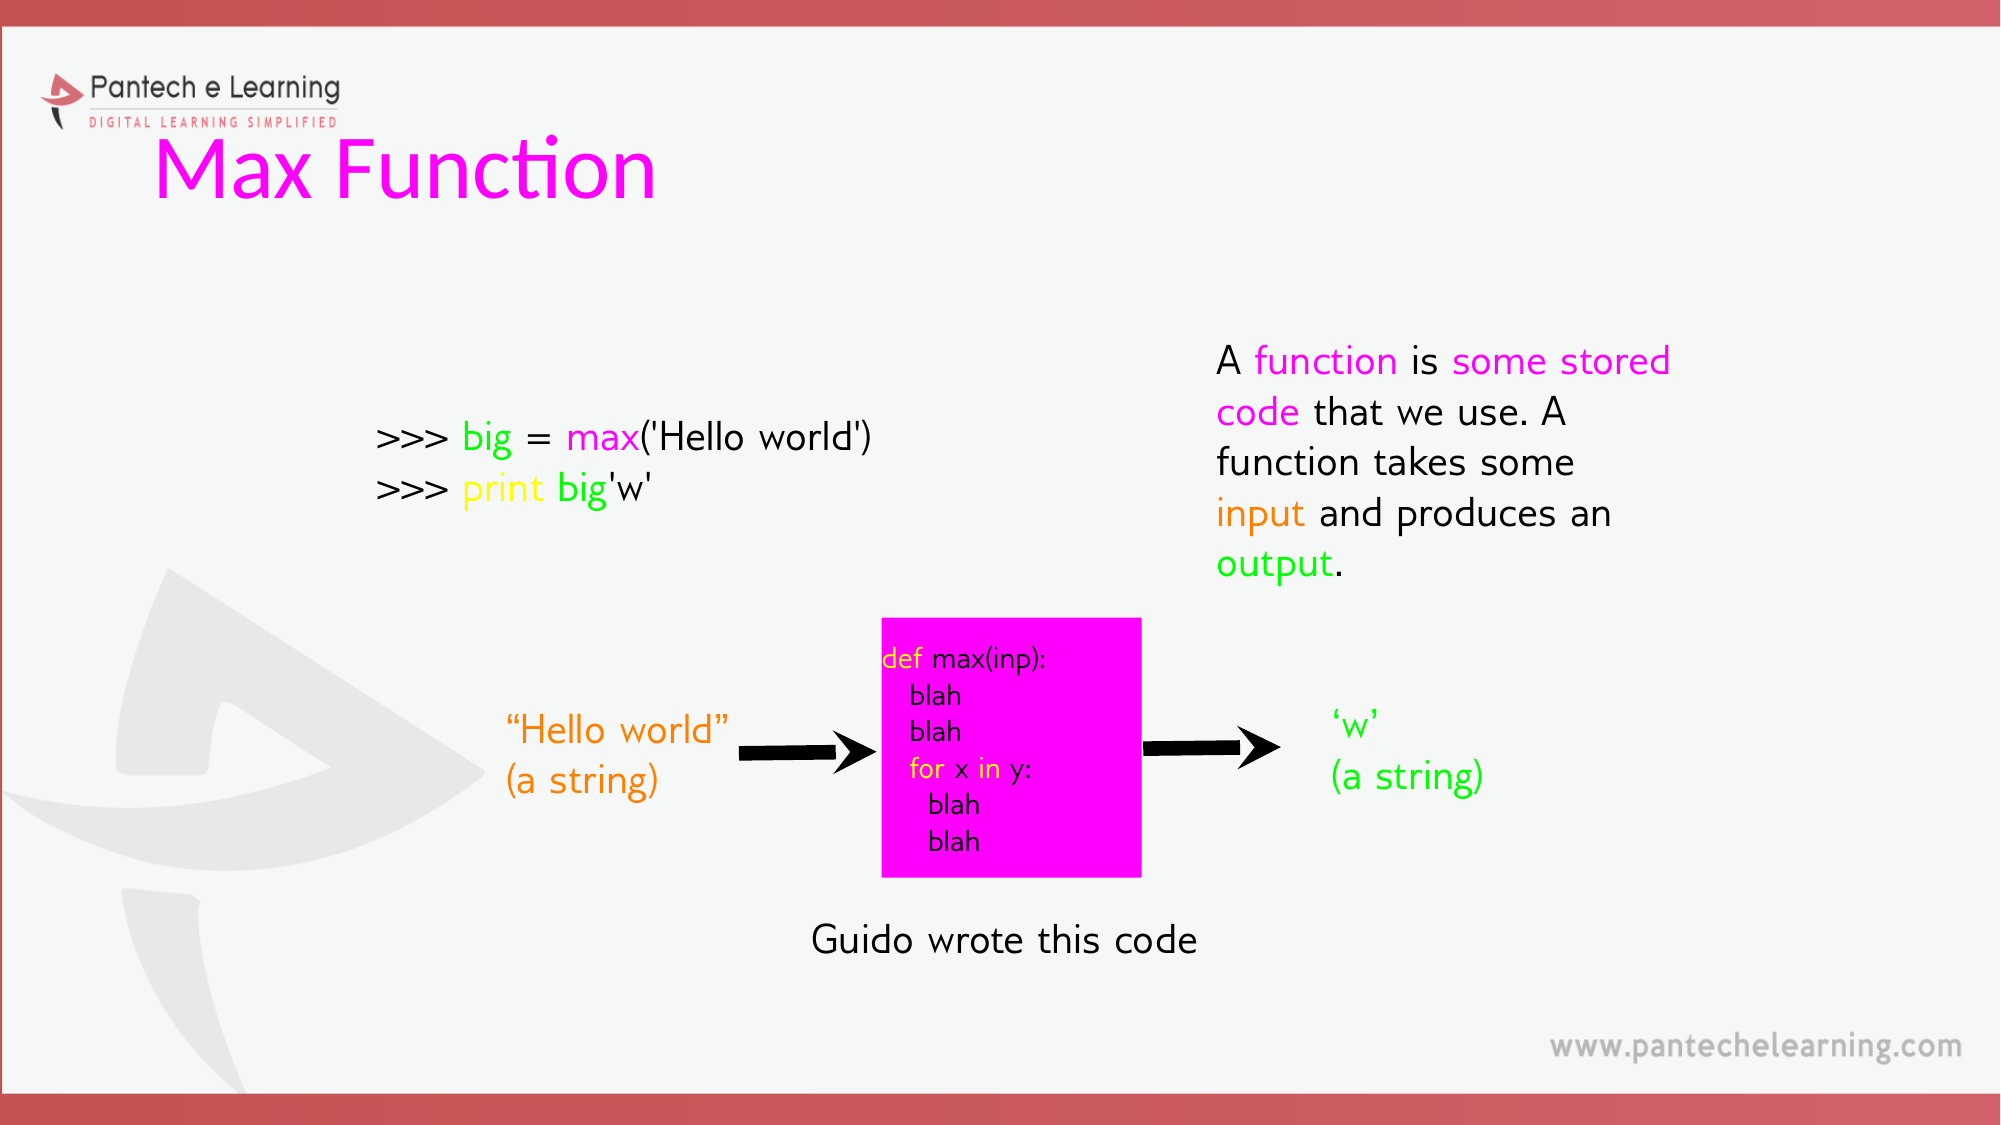

# Max Function
A function is some stored code that we use. A function takes some input and produces an output.
>>> big = max('Hello world')
>>> print big'w'
def max(inp):
   blah
   blah
   for x in y:
     blah
     blah
‘w’
(a string)
“Hello world”
(a string)

Guido wrote this code